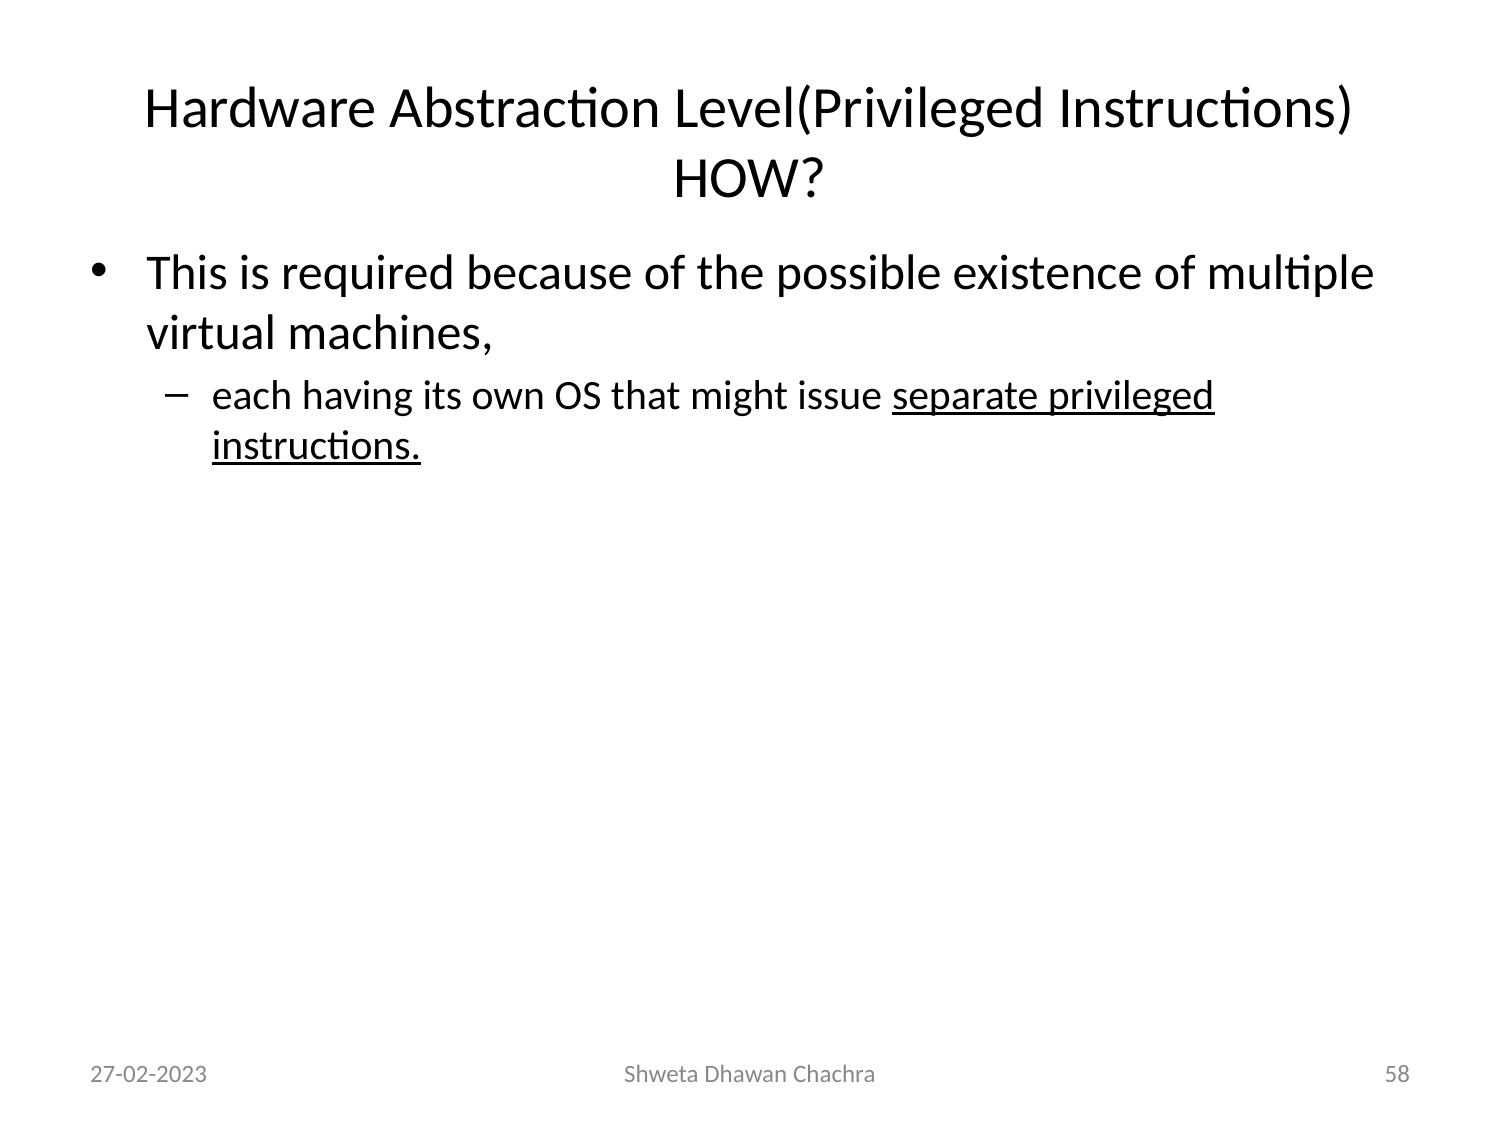

# Hardware Abstraction Level(Privileged Instructions) HOW?
This is required because of the possible existence of multiple virtual machines,
each having its own OS that might issue separate privileged instructions.
27-02-2023
Shweta Dhawan Chachra
58